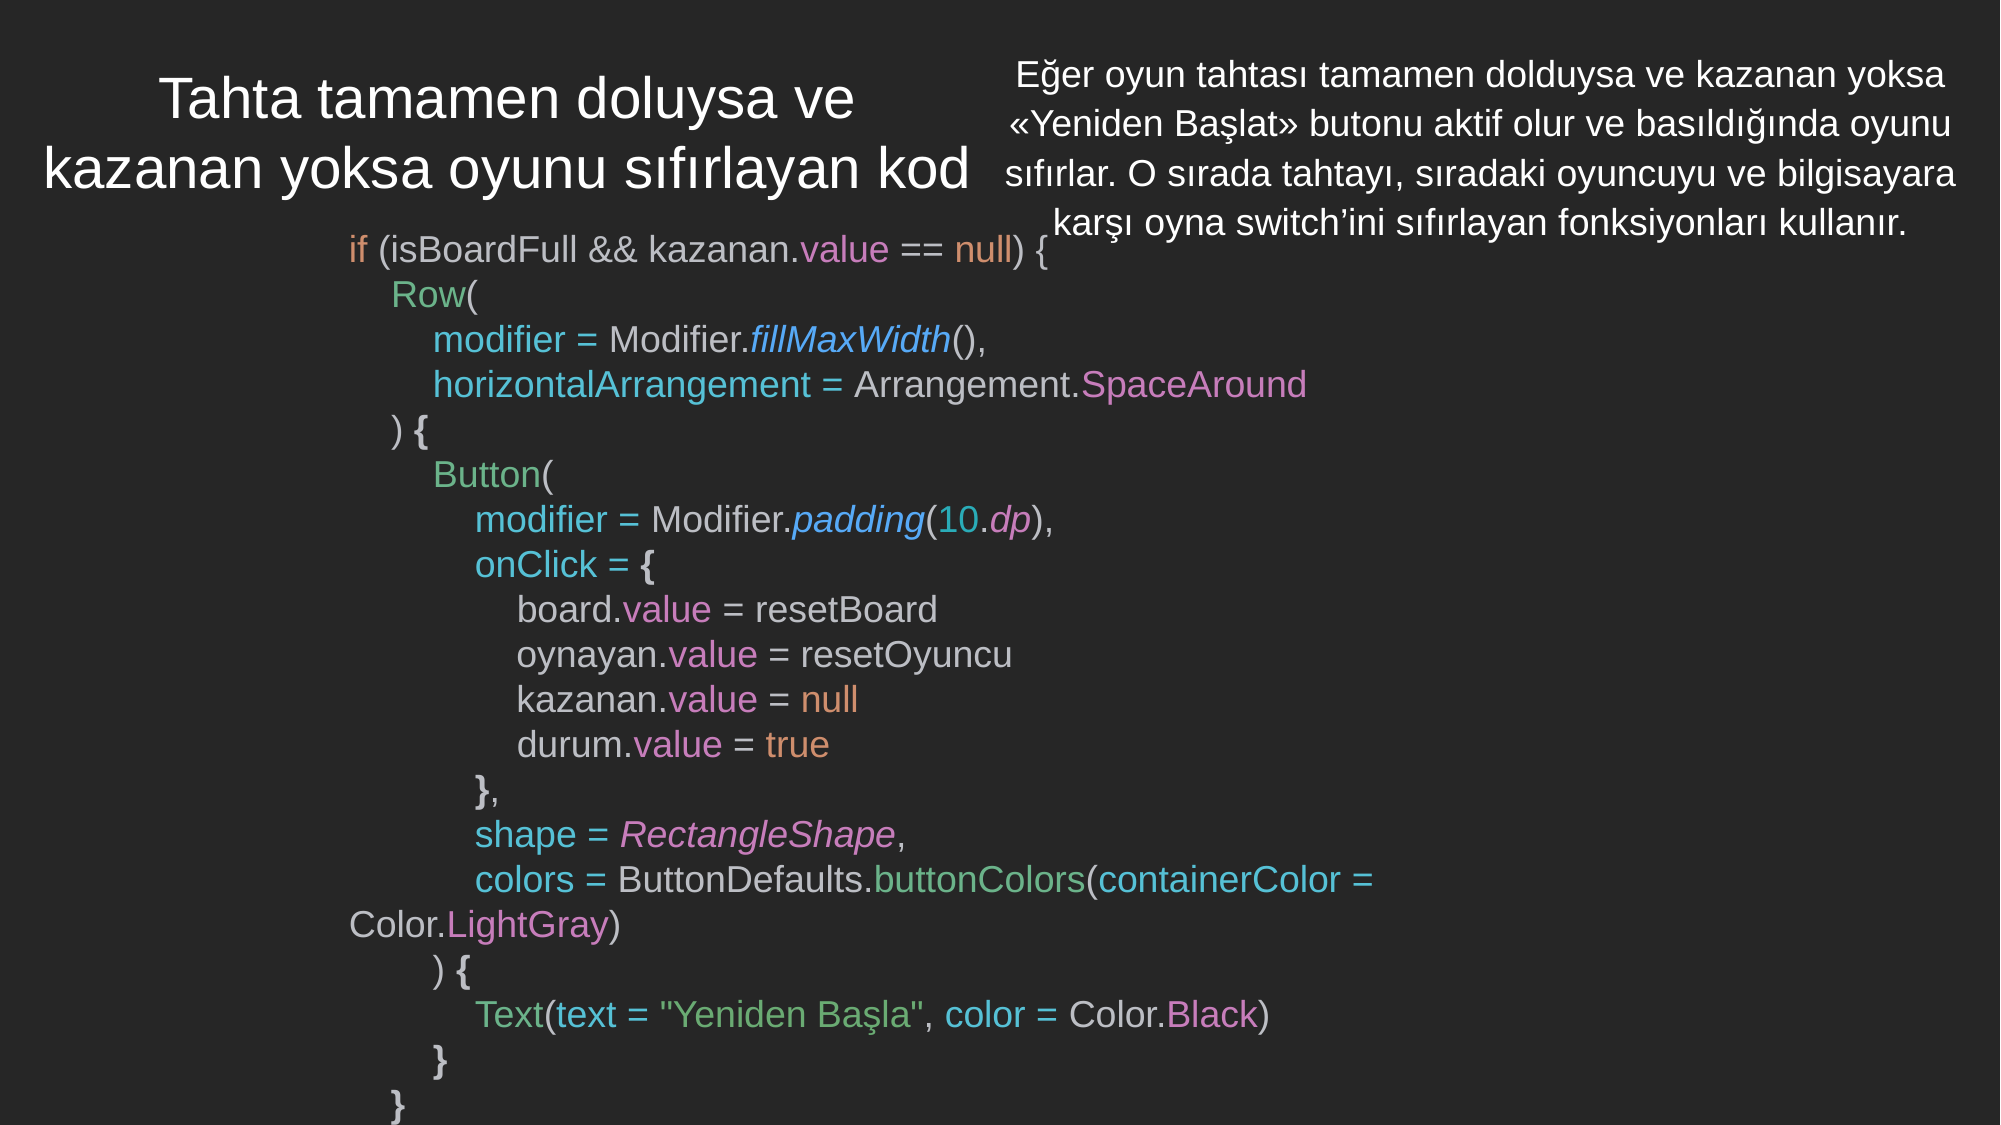

Tahta tamamen doluysa ve kazanan yoksa oyunu sıfırlayan kod
Eğer oyun tahtası tamamen dolduysa ve kazanan yoksa «Yeniden Başlat» butonu aktif olur ve basıldığında oyunu sıfırlar. O sırada tahtayı, sıradaki oyuncuyu ve bilgisayara karşı oyna switch’ini sıfırlayan fonksiyonları kullanır.
if (isBoardFull && kazanan.value == null) {
    Row(
        modifier = Modifier.fillMaxWidth(),
        horizontalArrangement = Arrangement.SpaceAround
    ) {
        Button(
            modifier = Modifier.padding(10.dp),
            onClick = {
                board.value = resetBoard
                oynayan.value = resetOyuncu
                kazanan.value = null
                durum.value = true
            },
            shape = RectangleShape,
            colors = ButtonDefaults.buttonColors(containerColor = Color.LightGray)
        ) {
            Text(text = "Yeniden Başla", color = Color.Black)
        }
    }
}